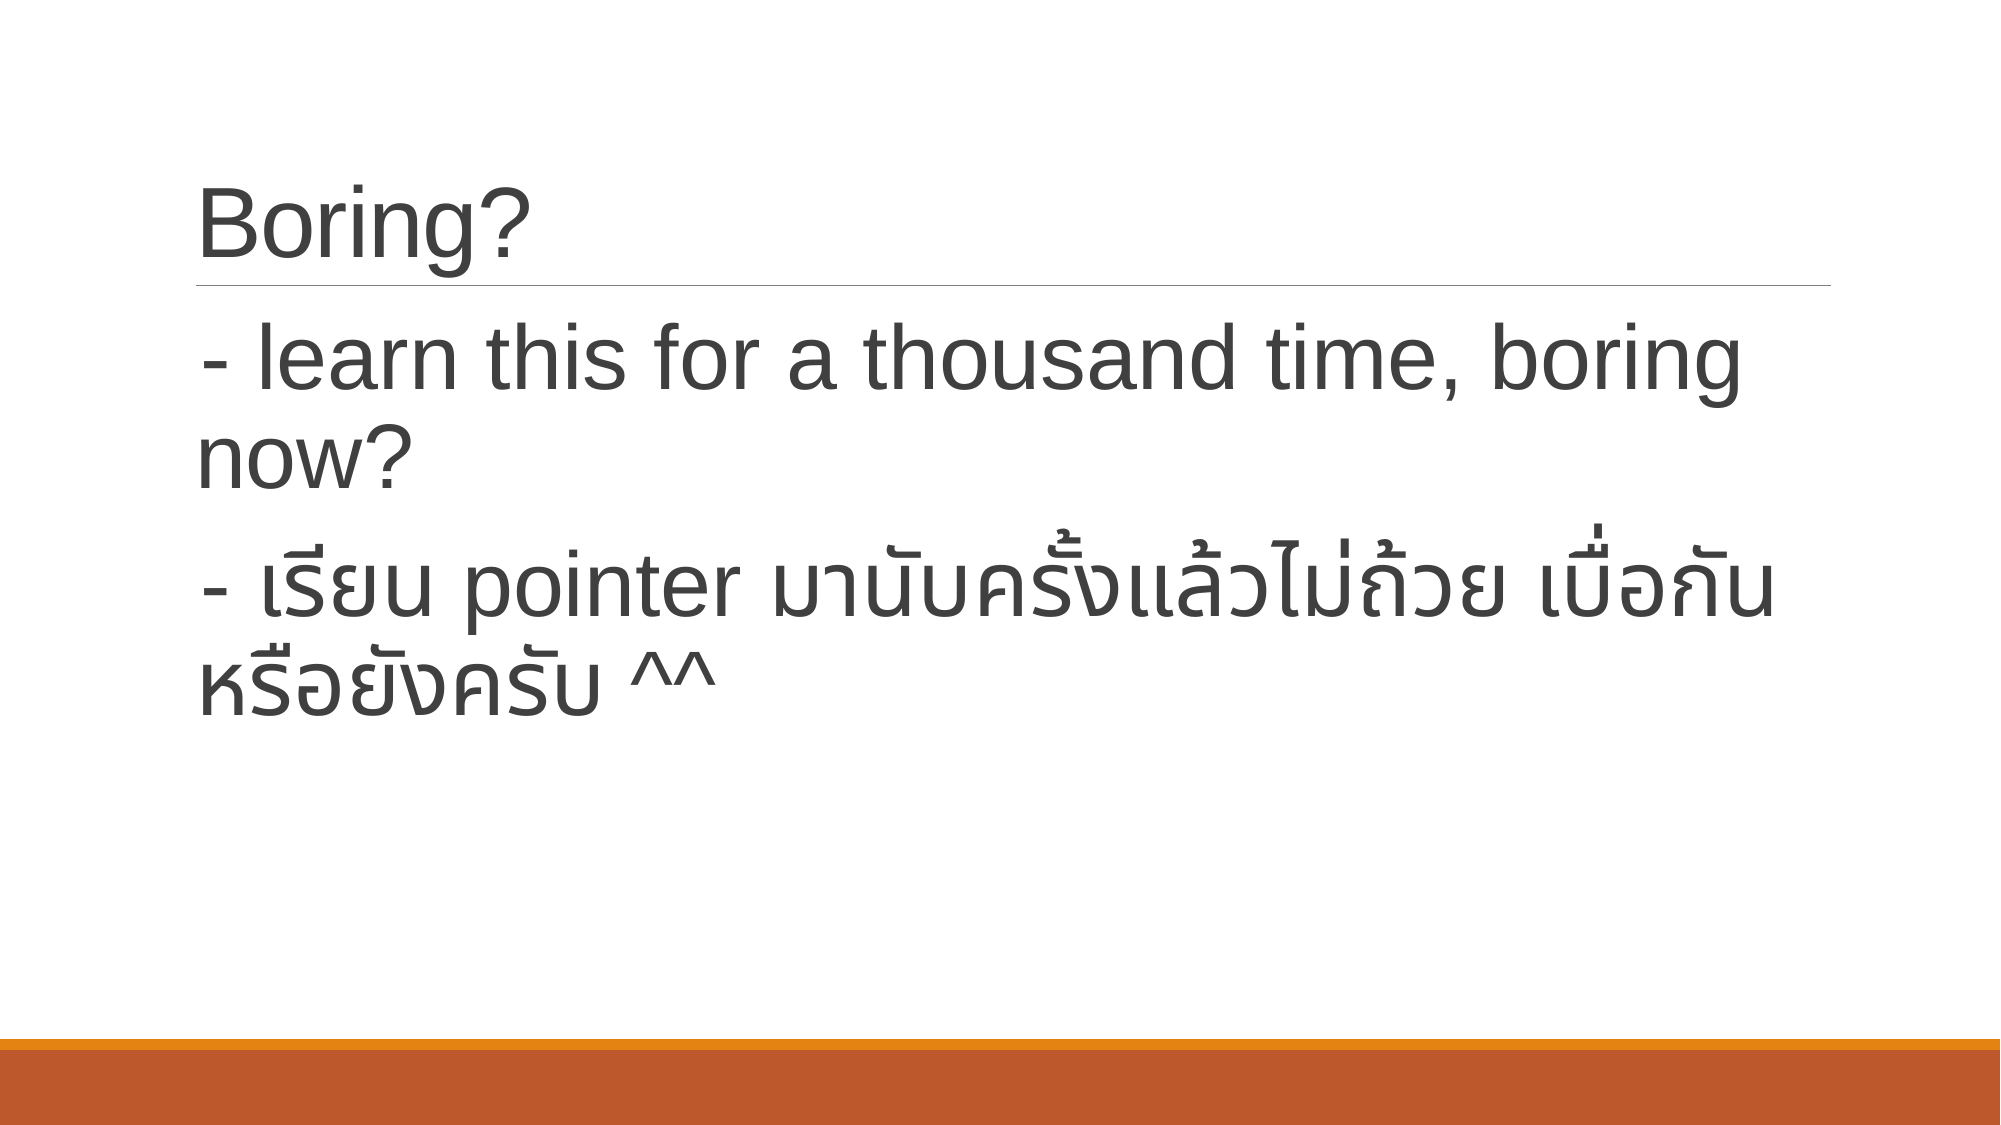

# Boring?
- learn this for a thousand time, boring now?
- เรียน pointer มานับครั้งแล้วไม่ถ้วย เบื่อกันหรือยังครับ ^^